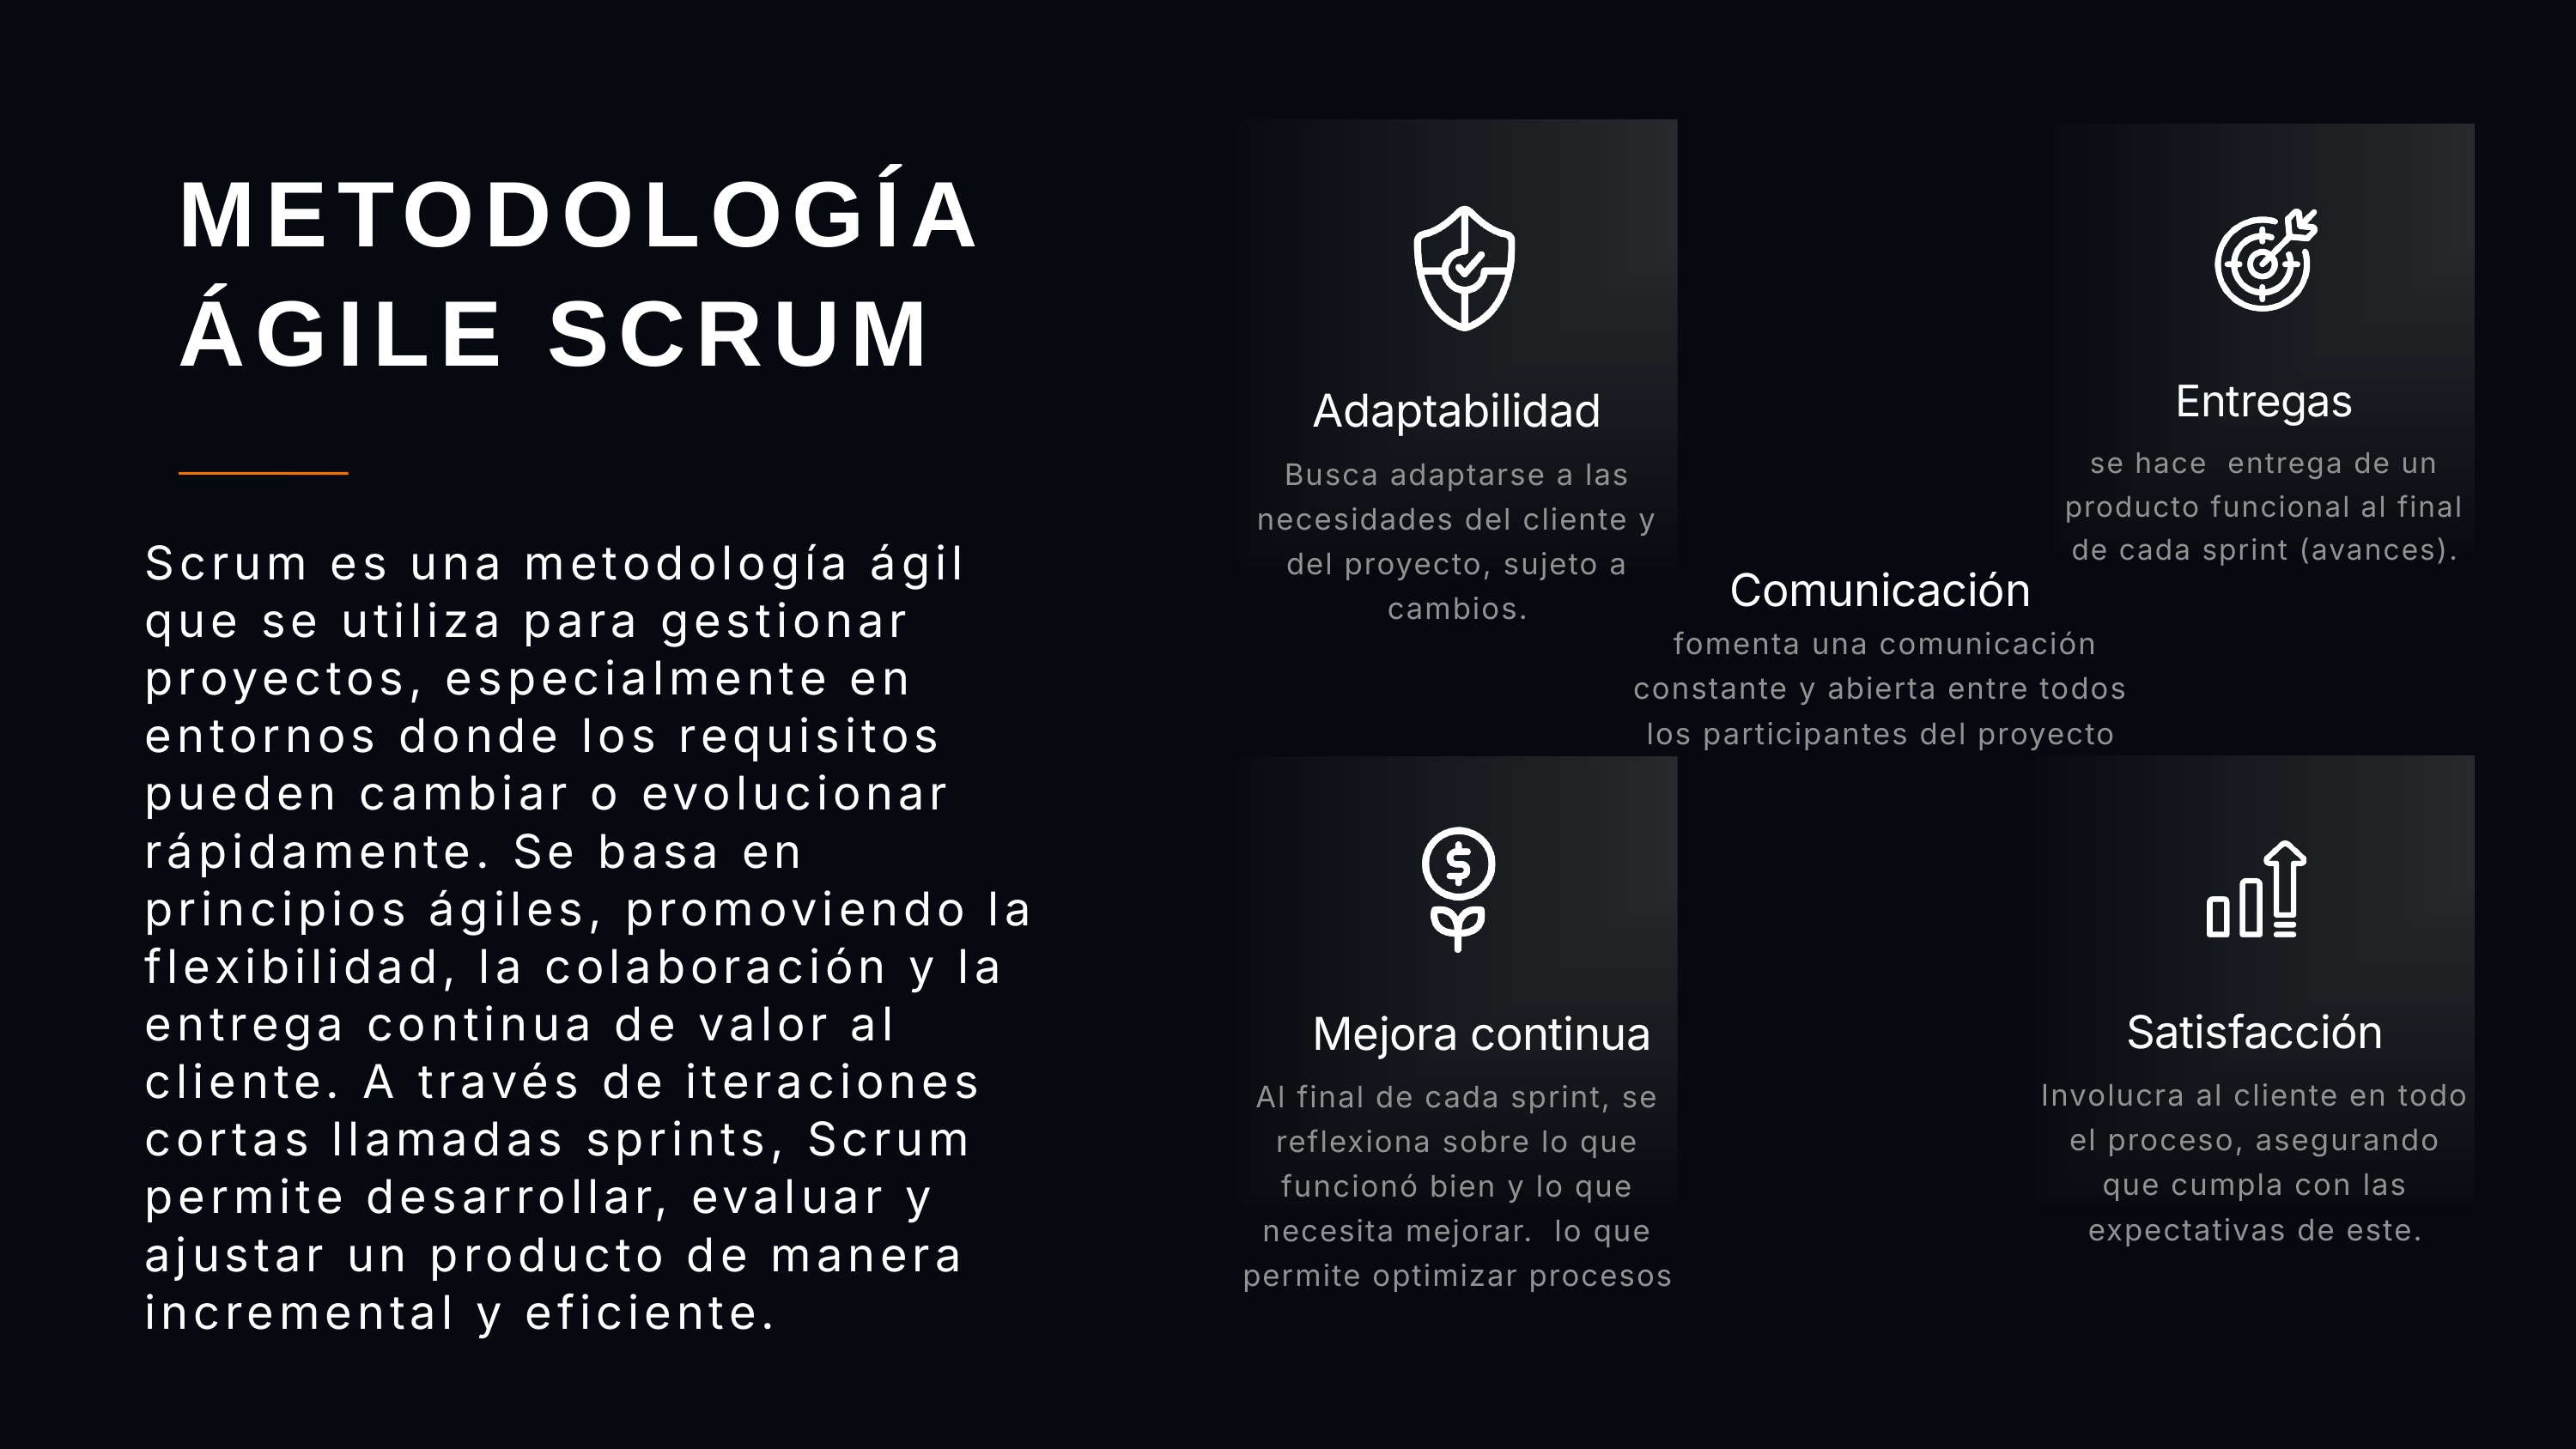

METODOLOGÍA ÁGILE SCRUM

Entregas
Adaptabilidad
se hace  entrega de un producto funcional al final de cada sprint (avances).
Busca adaptarse a las necesidades del cliente y del proyecto, sujeto a cambios.

Scrum es una metodología ágil que se utiliza para gestionar proyectos, especialmente en entornos donde los requisitos pueden cambiar o evolucionar rápidamente. Se basa en principios ágiles, promoviendo la flexibilidad, la colaboración y la entrega continua de valor al cliente. A través de iteraciones cortas llamadas sprints, Scrum permite desarrollar, evaluar y ajustar un producto de manera incremental y eficiente.
Comunicación
 fomenta una comunicación constante y abierta entre todos los participantes del proyecto

Satisfacción
Mejora continua
Involucra al cliente en todo el proceso, asegurando que cumpla con las expectativas de este.
Al final de cada sprint, se reflexiona sobre lo que funcionó bien y lo que necesita mejorar.  lo que permite optimizar procesos